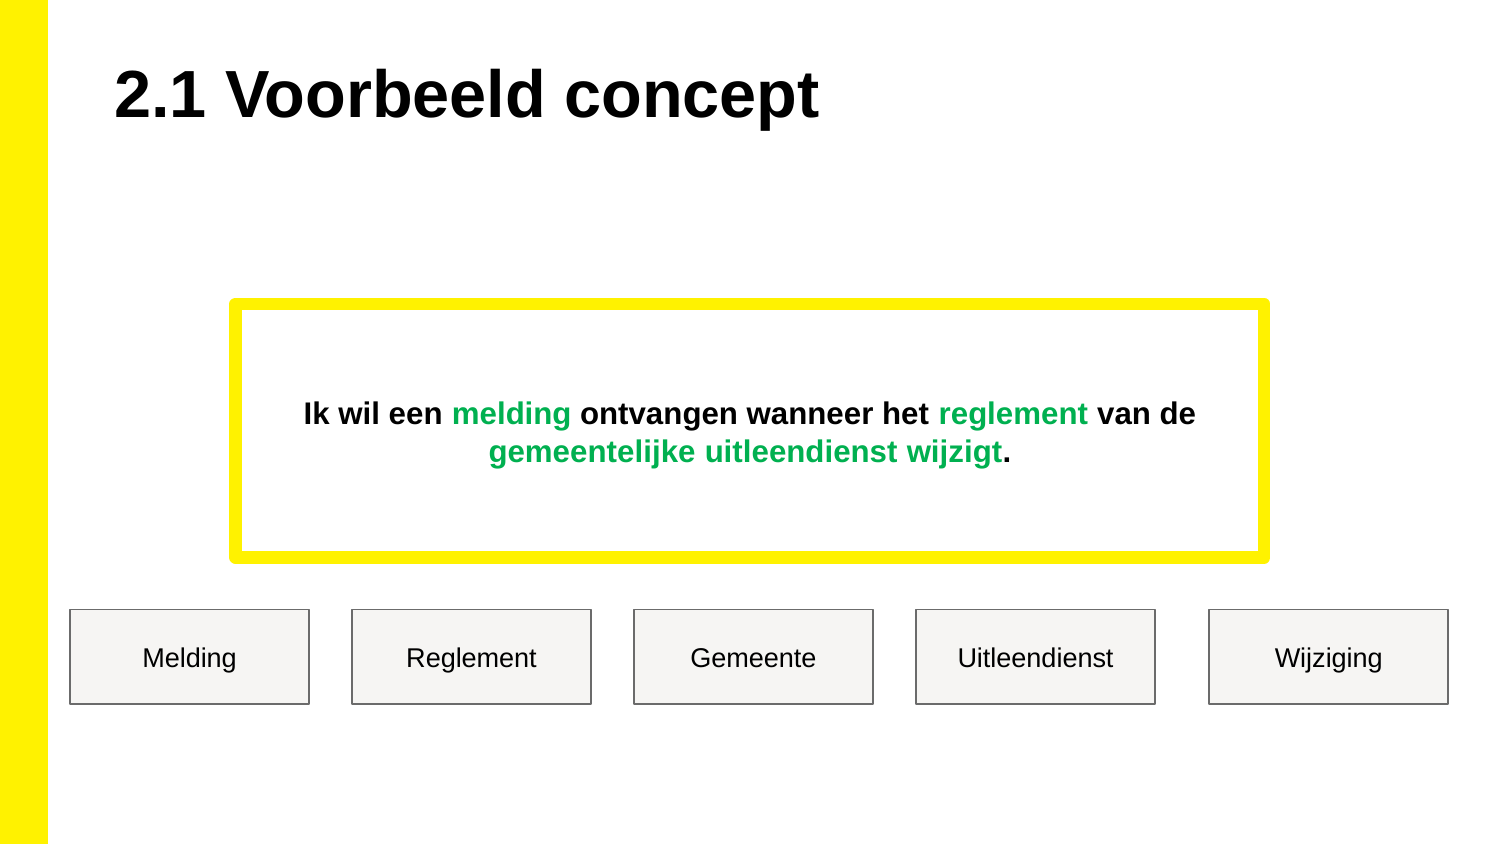

2.1 Voorbeeld concept
Ik wil een melding ontvangen wanneer het reglement van de gemeentelijke uitleendienst wijzigt.
Melding
Reglement
Gemeente
Uitleendienst
Wijziging